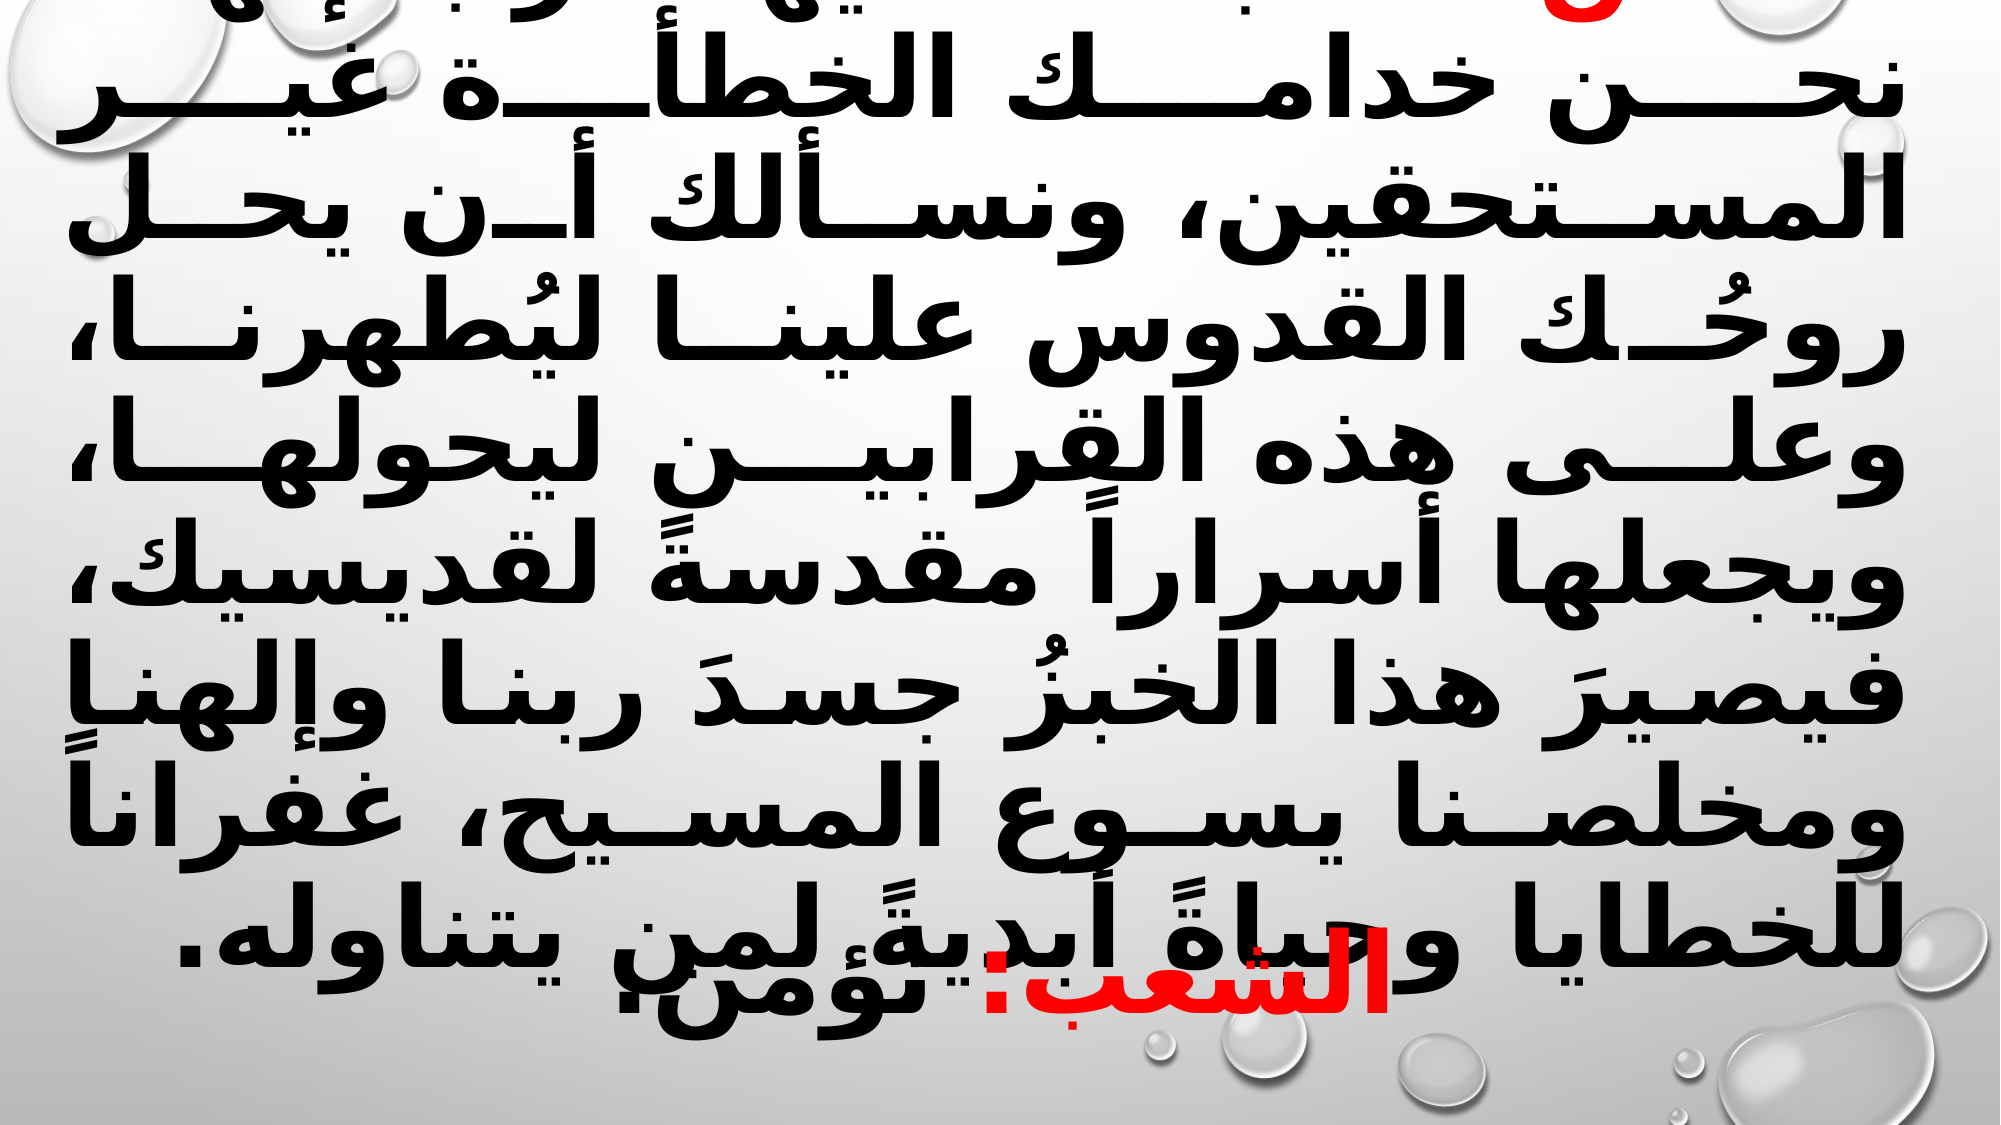

الكاهن: نسجدُ لك أيها الربُ إلهُنا، نحن خدامك الخطأة غير المستحقين، ونسألك أن يحل روحُك القدوس علينا ليُطهرنا، وعلى هذه القرابين ليحولها، ويجعلها أسراراً مقدسةً لقديسيك، فيصيرَ هذا الخبزُ جسدَ ربنا وإلهنا ومخلصنا يسوع المسيح، غفراناً للخطايا وحياةً أبديةً لمن يتناوله.
الشعب: نؤمن.